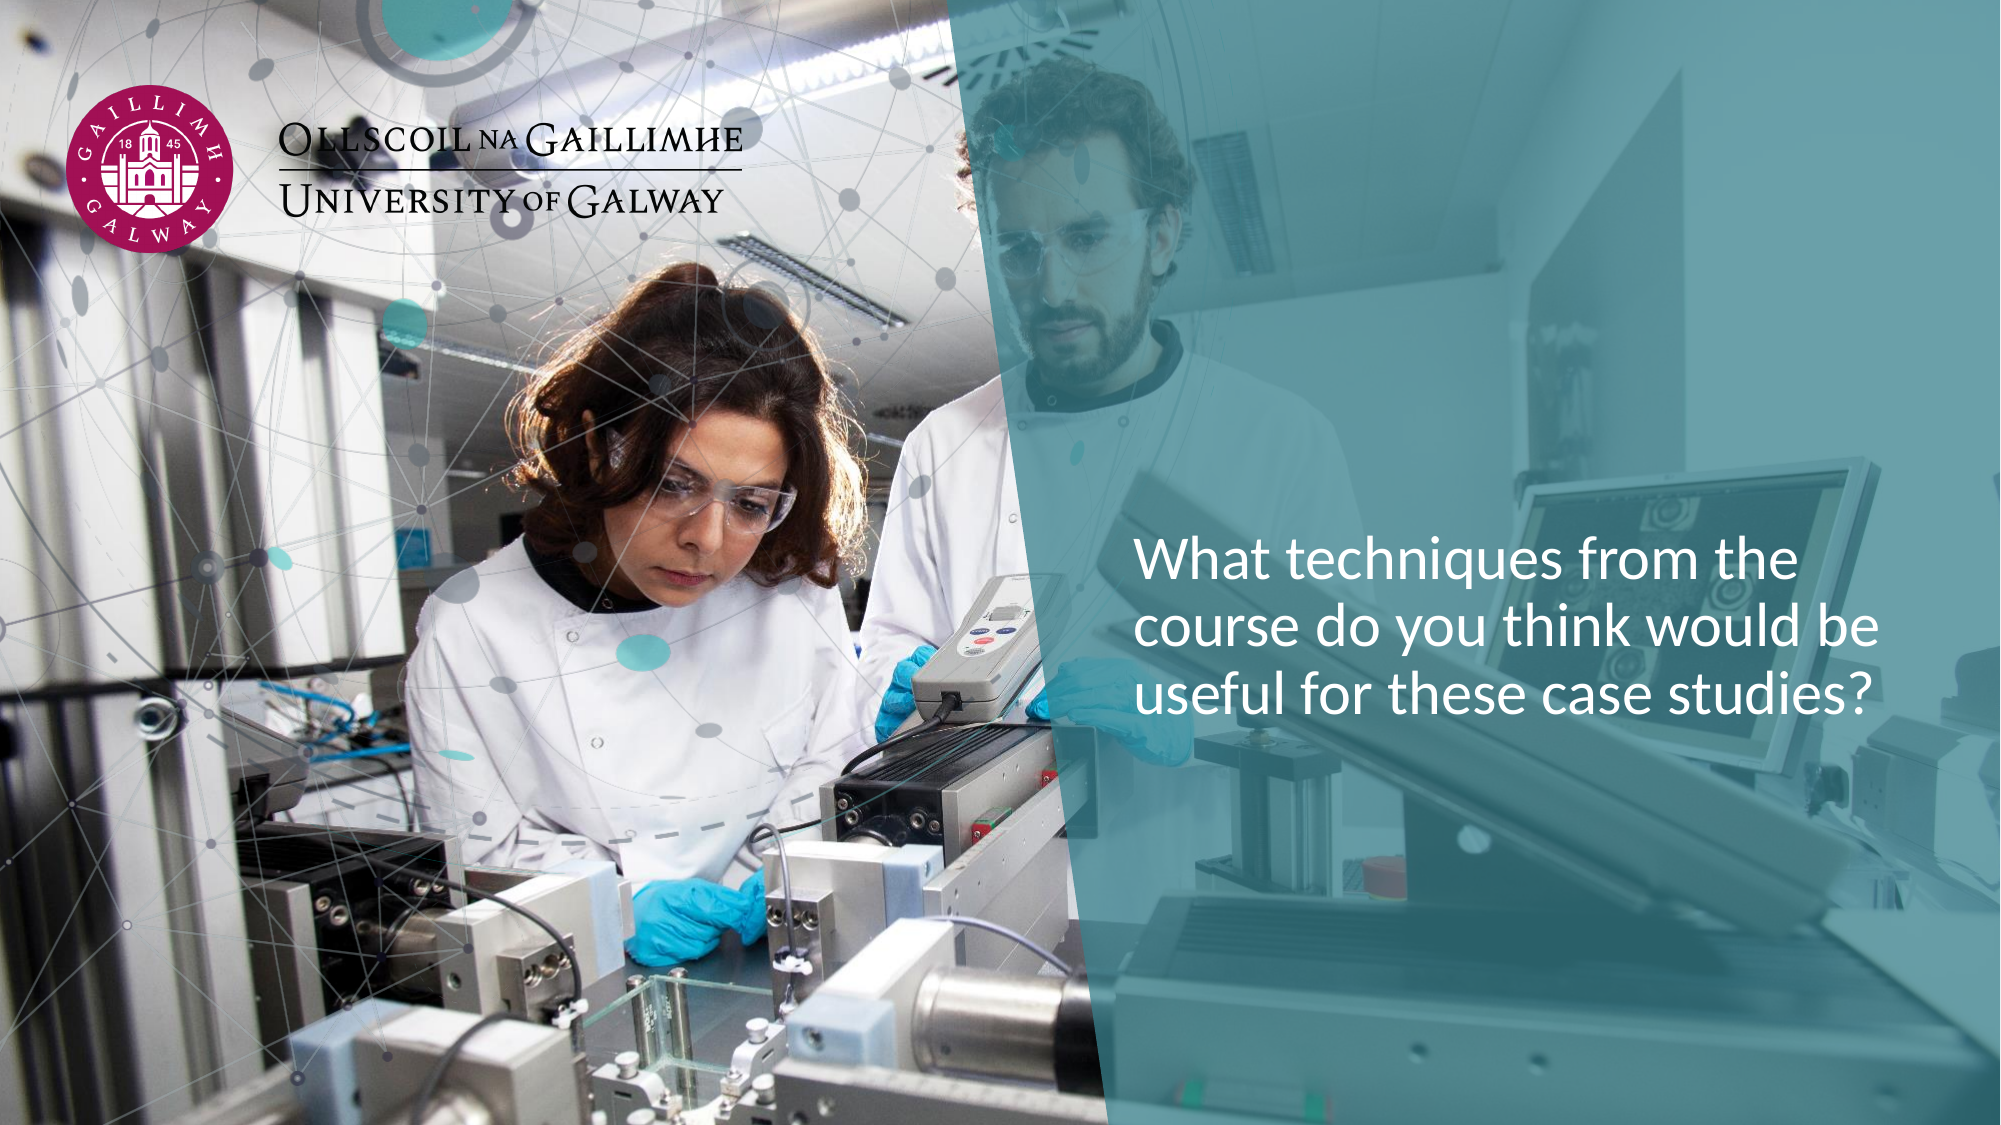

What techniques from the course do you think would be useful for these case studies?